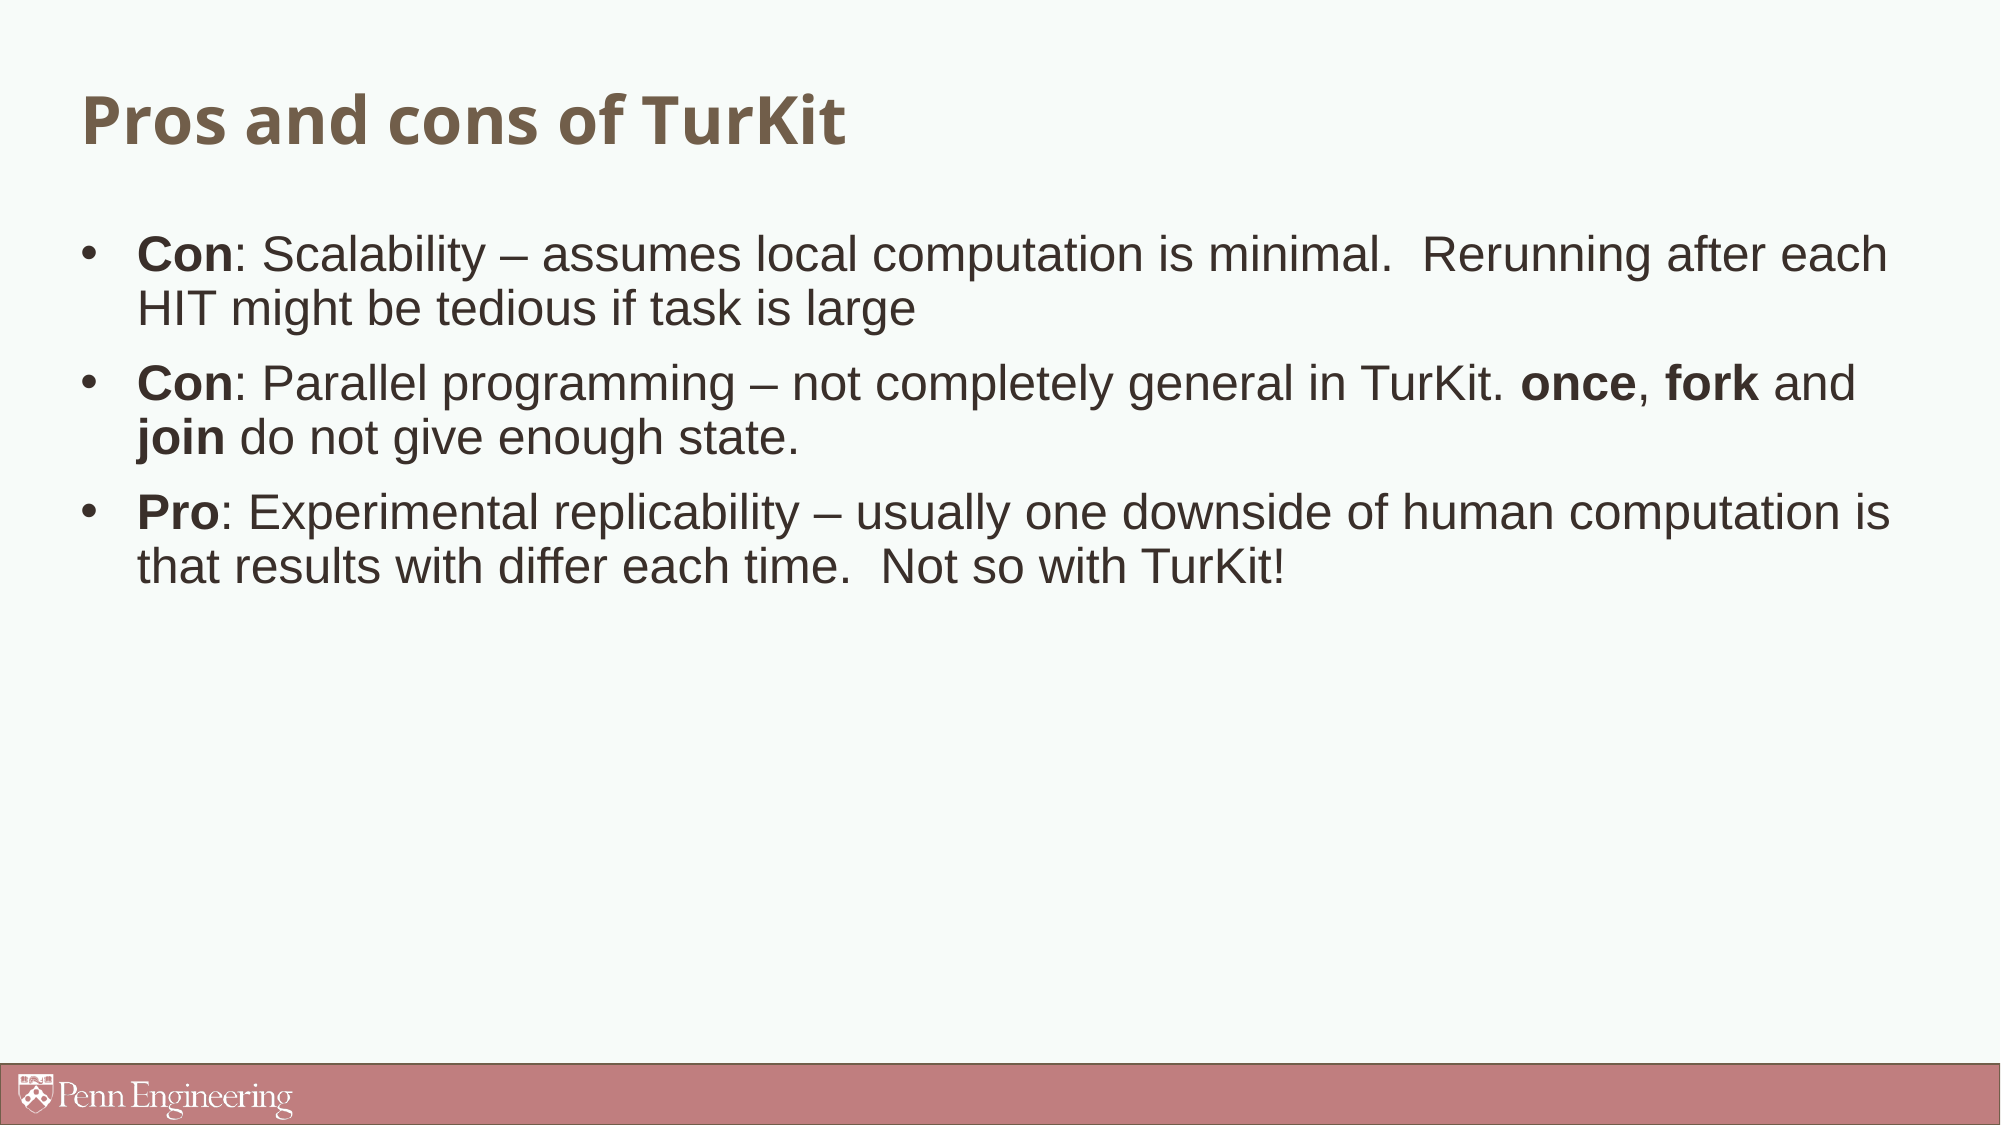

# Pros and cons of TurKit
Con: Scalability – assumes local computation is minimal.  Rerunning after each HIT might be tedious if task is large
Con: Parallel programming – not completely general in TurKit. once, fork and join do not give enough state.
Pro: Experimental replicability – usually one downside of human computation is that results with differ each time.  Not so with TurKit!